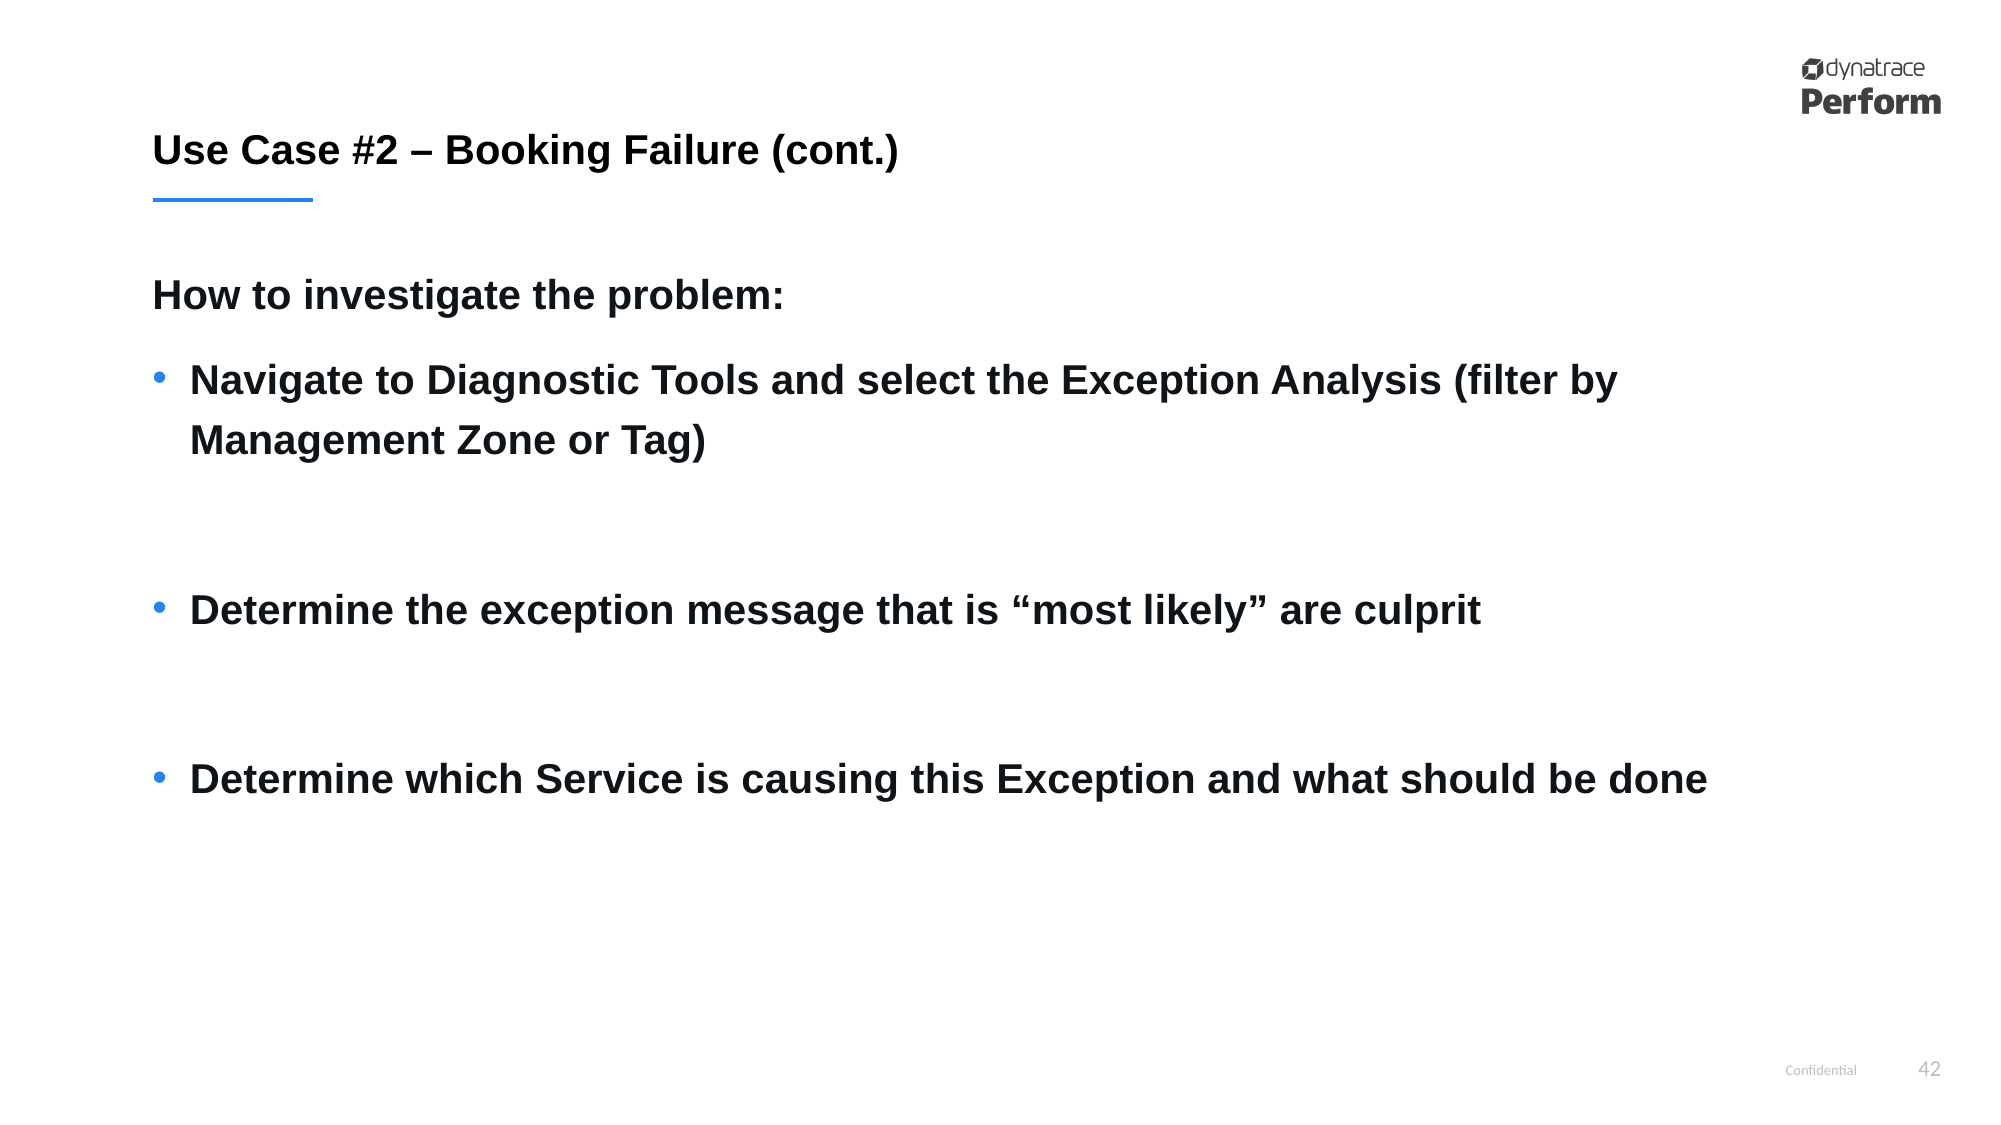

# Use Case #2 – Booking Failure (cont.)
How to investigate the problem:
Navigate to Diagnostic Tools and select the Exception Analysis (filter by Management Zone or Tag)

Determine the exception message that is “most likely” are culprit

Determine which Service is causing this Exception and what should be done